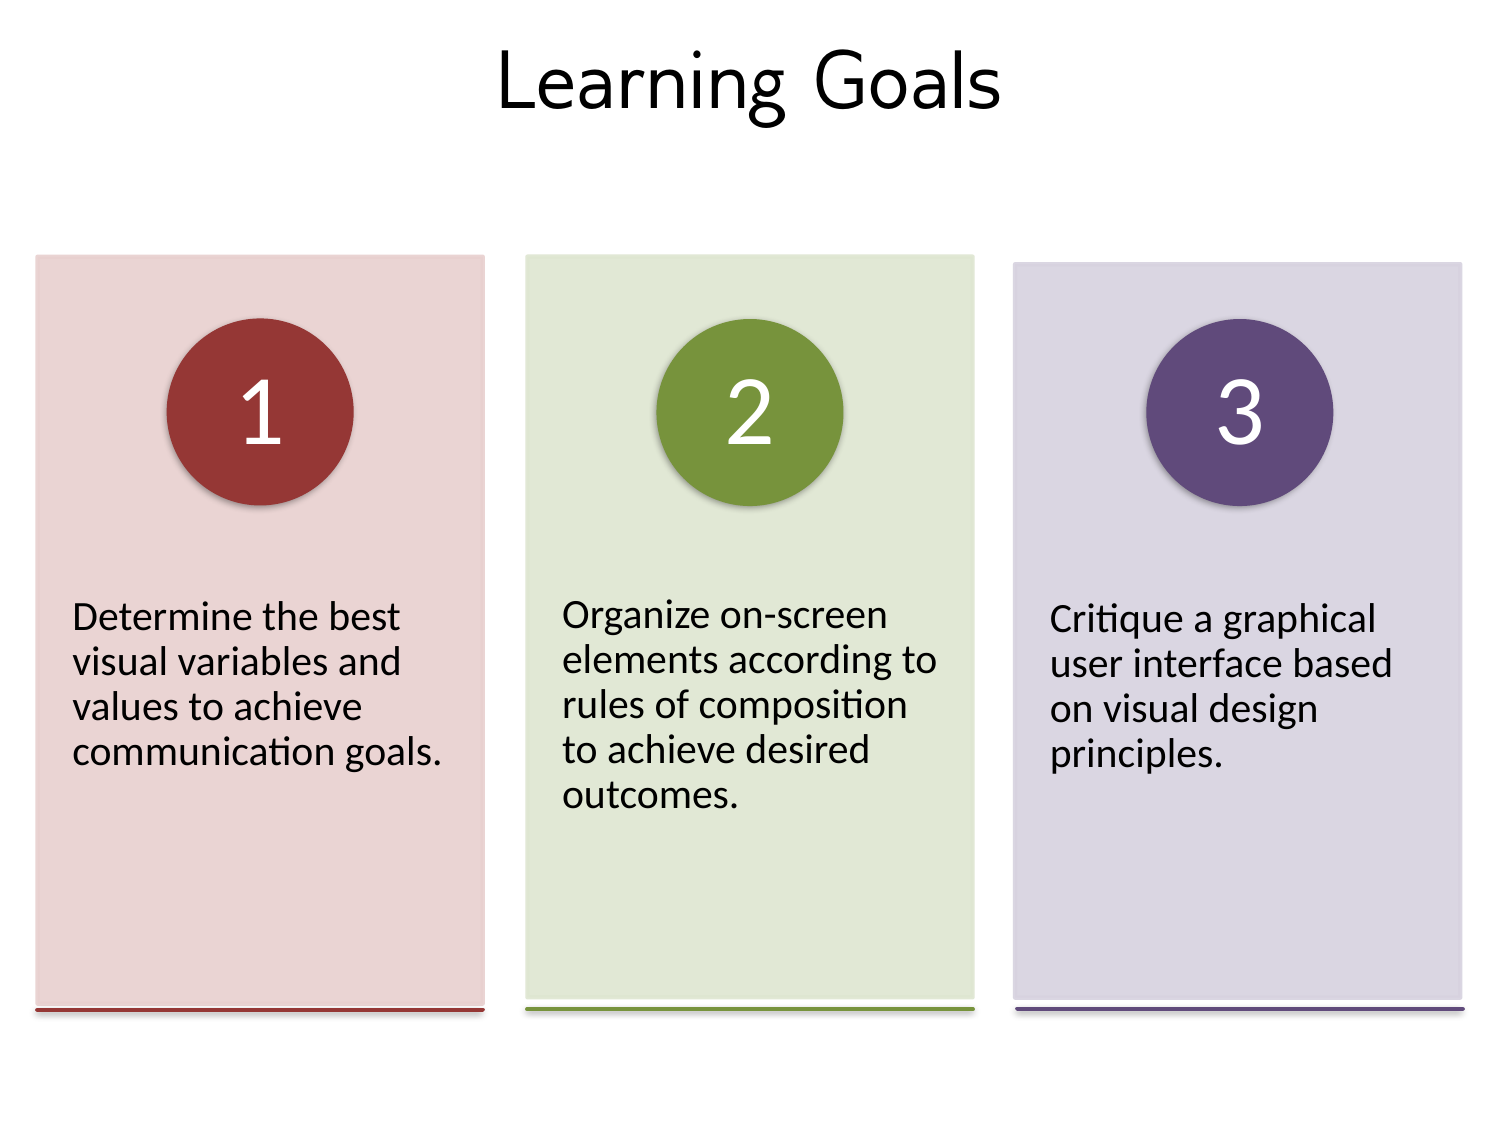

# Learning Goals
Determine the best visual variables and values to achieve communication goals.
1
Organize on-screen elements according to rules of composition to achieve desired outcomes.
2
Critique a graphical user interface based on visual design principles.
3